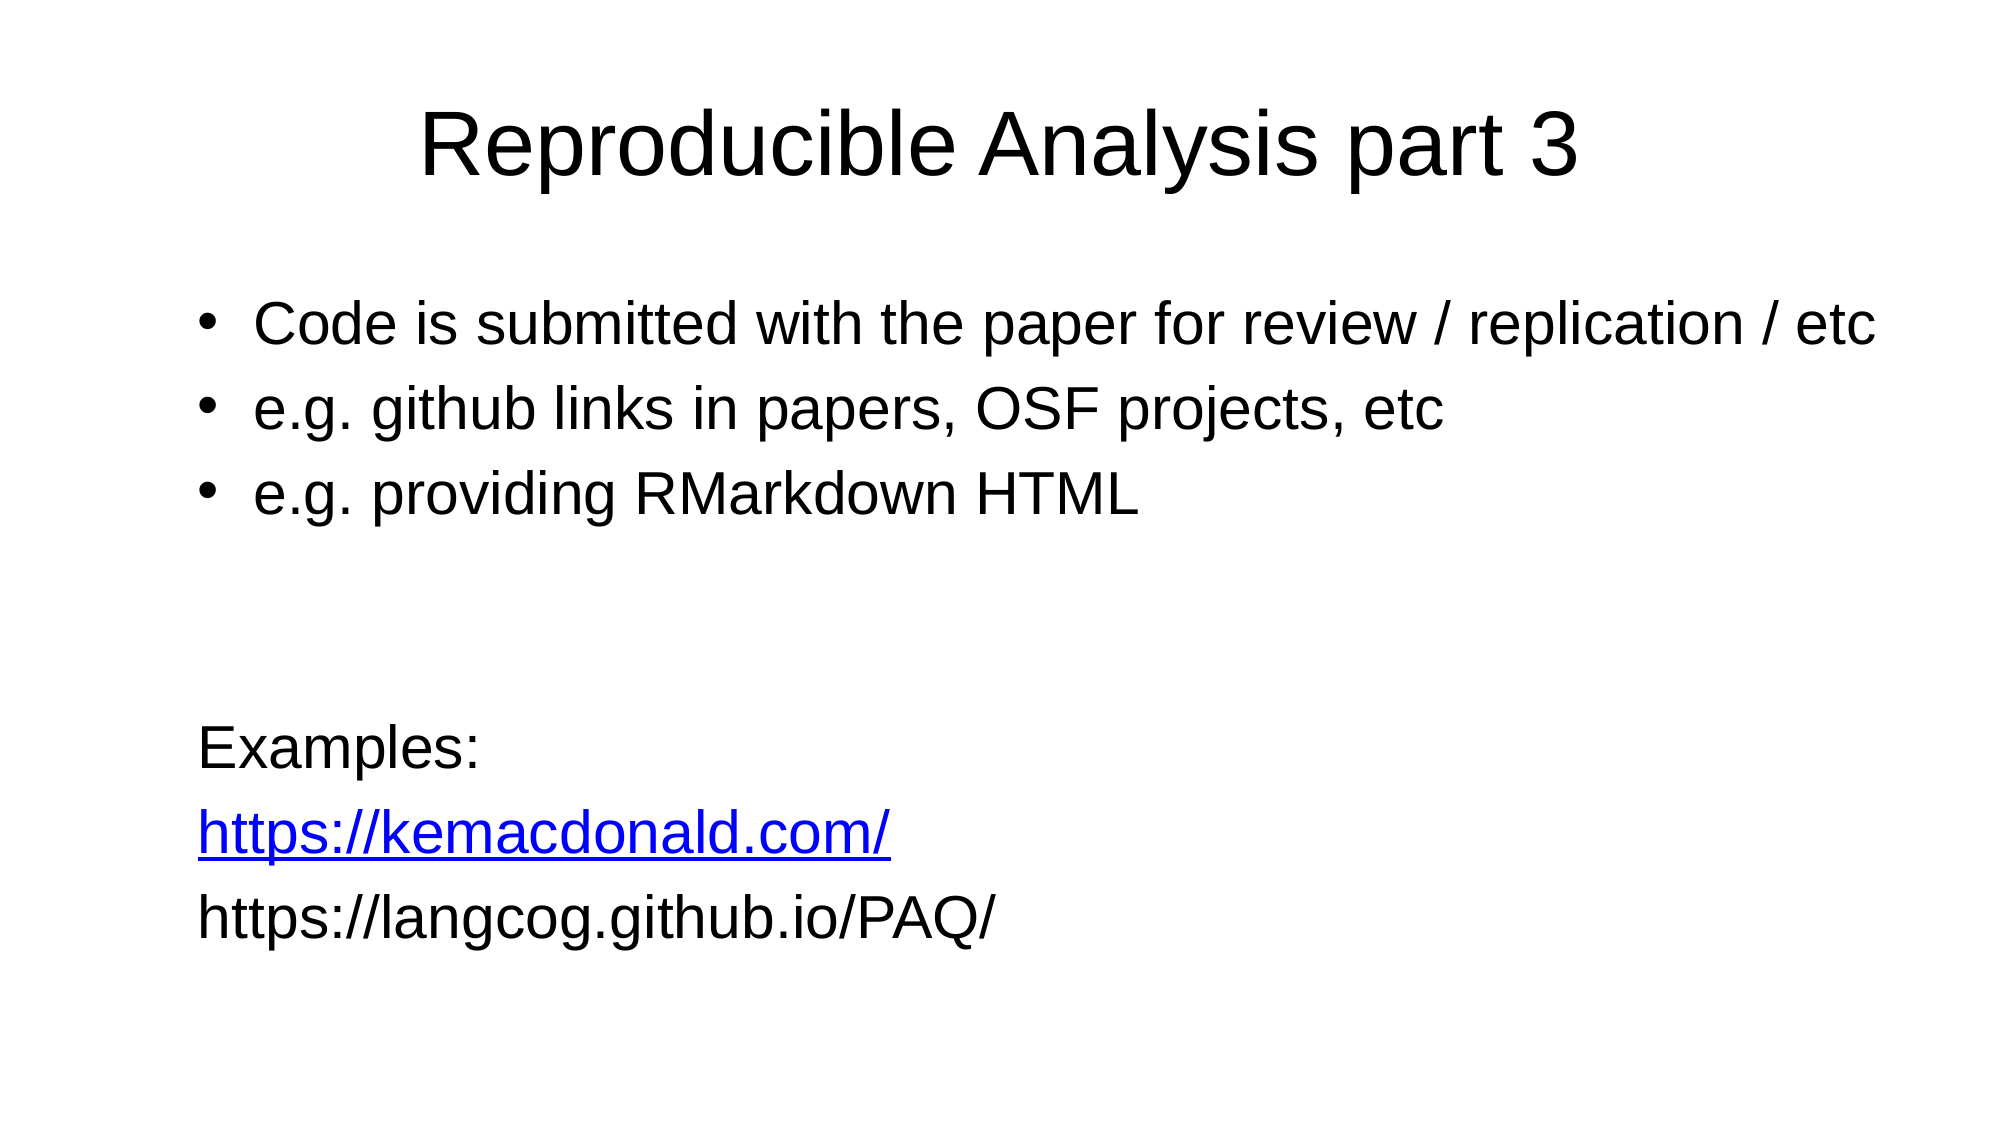

# Reproducible Analysis part 3
Code is submitted with the paper for review / replication / etc
e.g. github links in papers, OSF projects, etc
e.g. providing RMarkdown HTML

Examples:
https://kemacdonald.com/
https://langcog.github.io/PAQ/